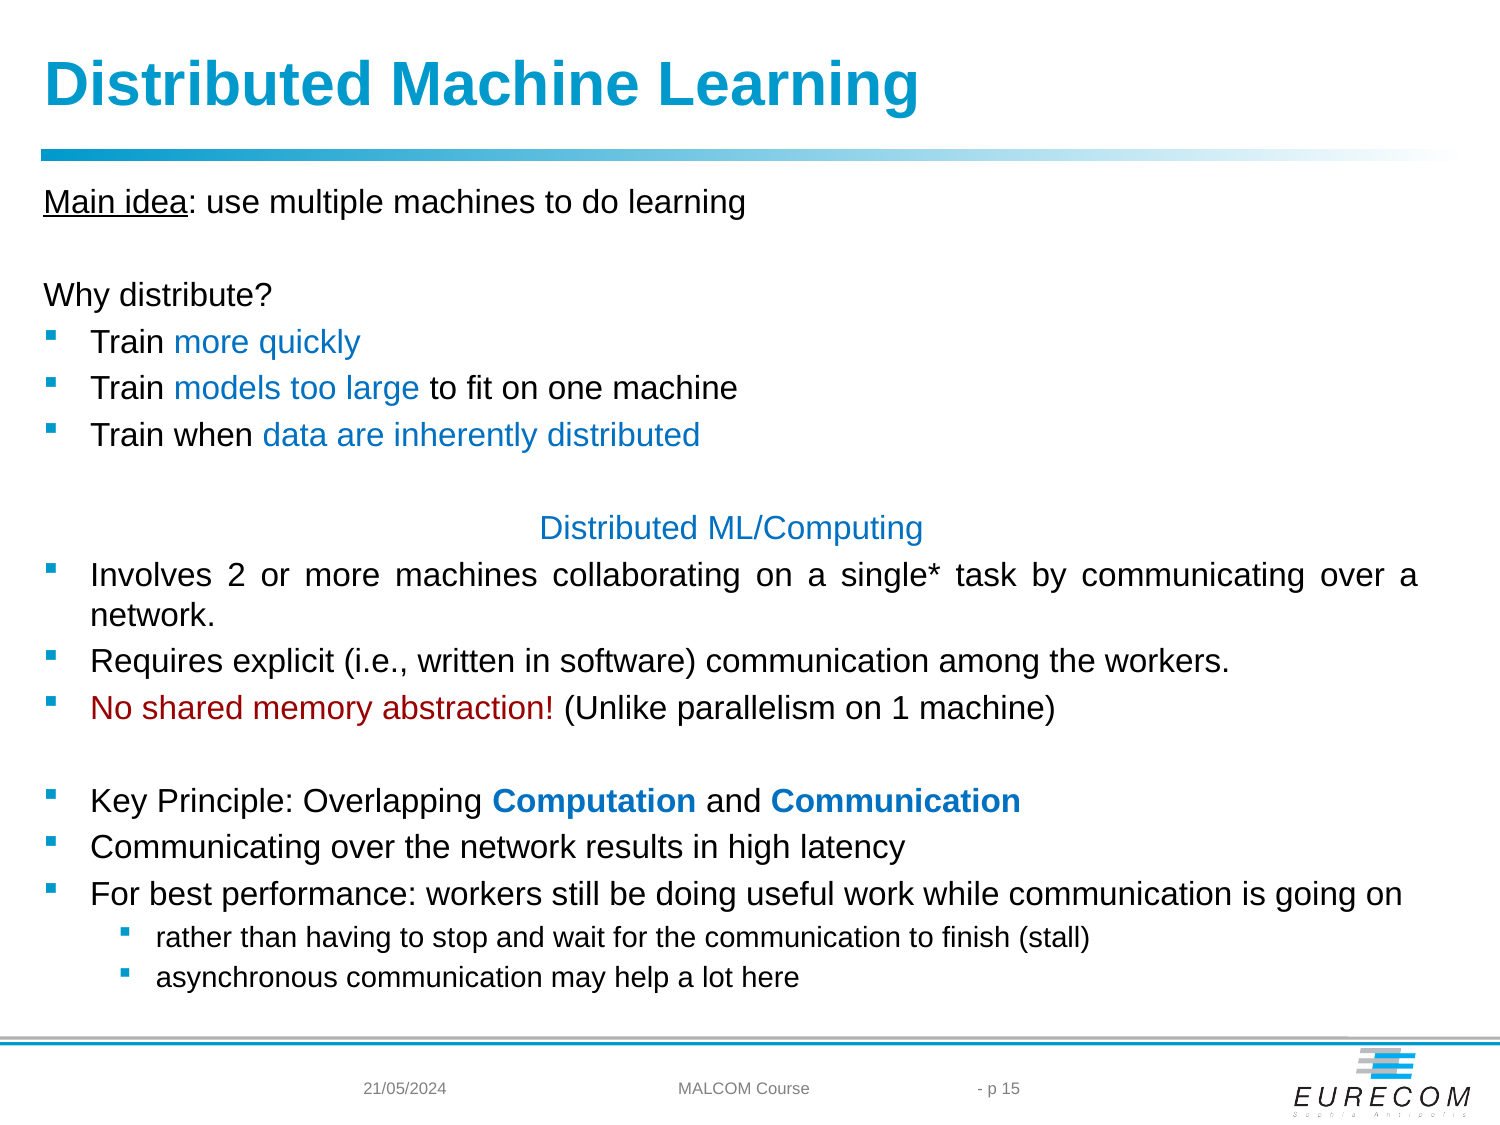

Distributed Machine Learning
Main idea: use multiple machines to do learning

Why distribute?
Train more quickly
Train models too large to fit on one machine
Train when data are inherently distributed

Distributed ML/Computing
Involves 2 or more machines collaborating on a single* task by communicating over a network.
Requires explicit (i.e., written in software) communication among the workers.
No shared memory abstraction! (Unlike parallelism on 1 machine)

Key Principle: Overlapping Computation and Communication
Communicating over the network results in high latency
For best performance: workers still be doing useful work while communication is going on
rather than having to stop and wait for the communication to finish (stall)
asynchronous communication may help a lot here
21/05/2024
MALCOM Course
- p 15